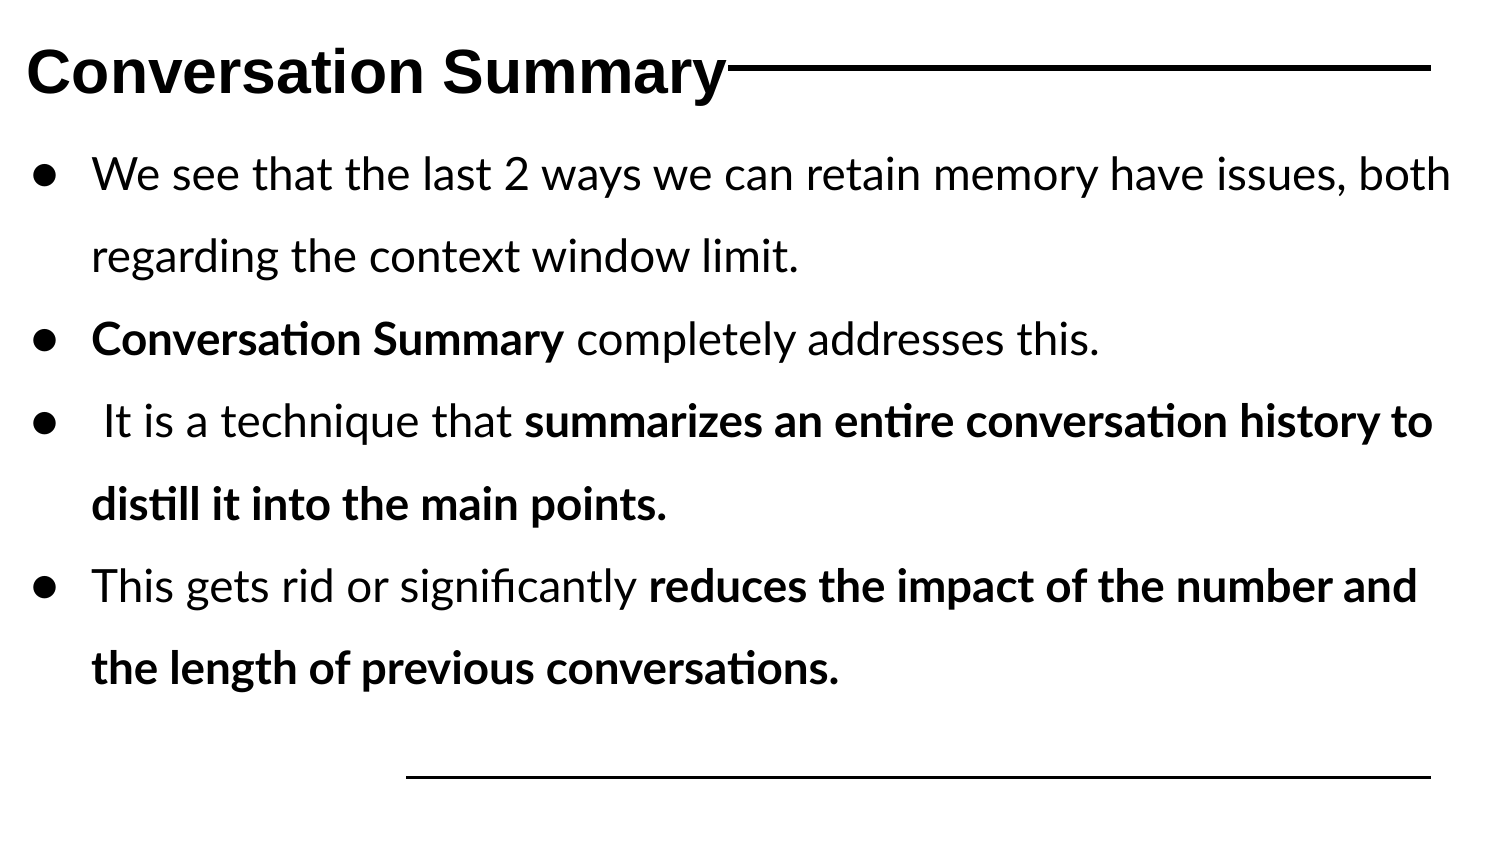

# Conversation Summary
We see that the last 2 ways we can retain memory have issues, both regarding the context window limit.
Conversation Summary completely addresses this.
 It is a technique that summarizes an entire conversation history to distill it into the main points.
This gets rid or significantly reduces the impact of the number and the length of previous conversations.